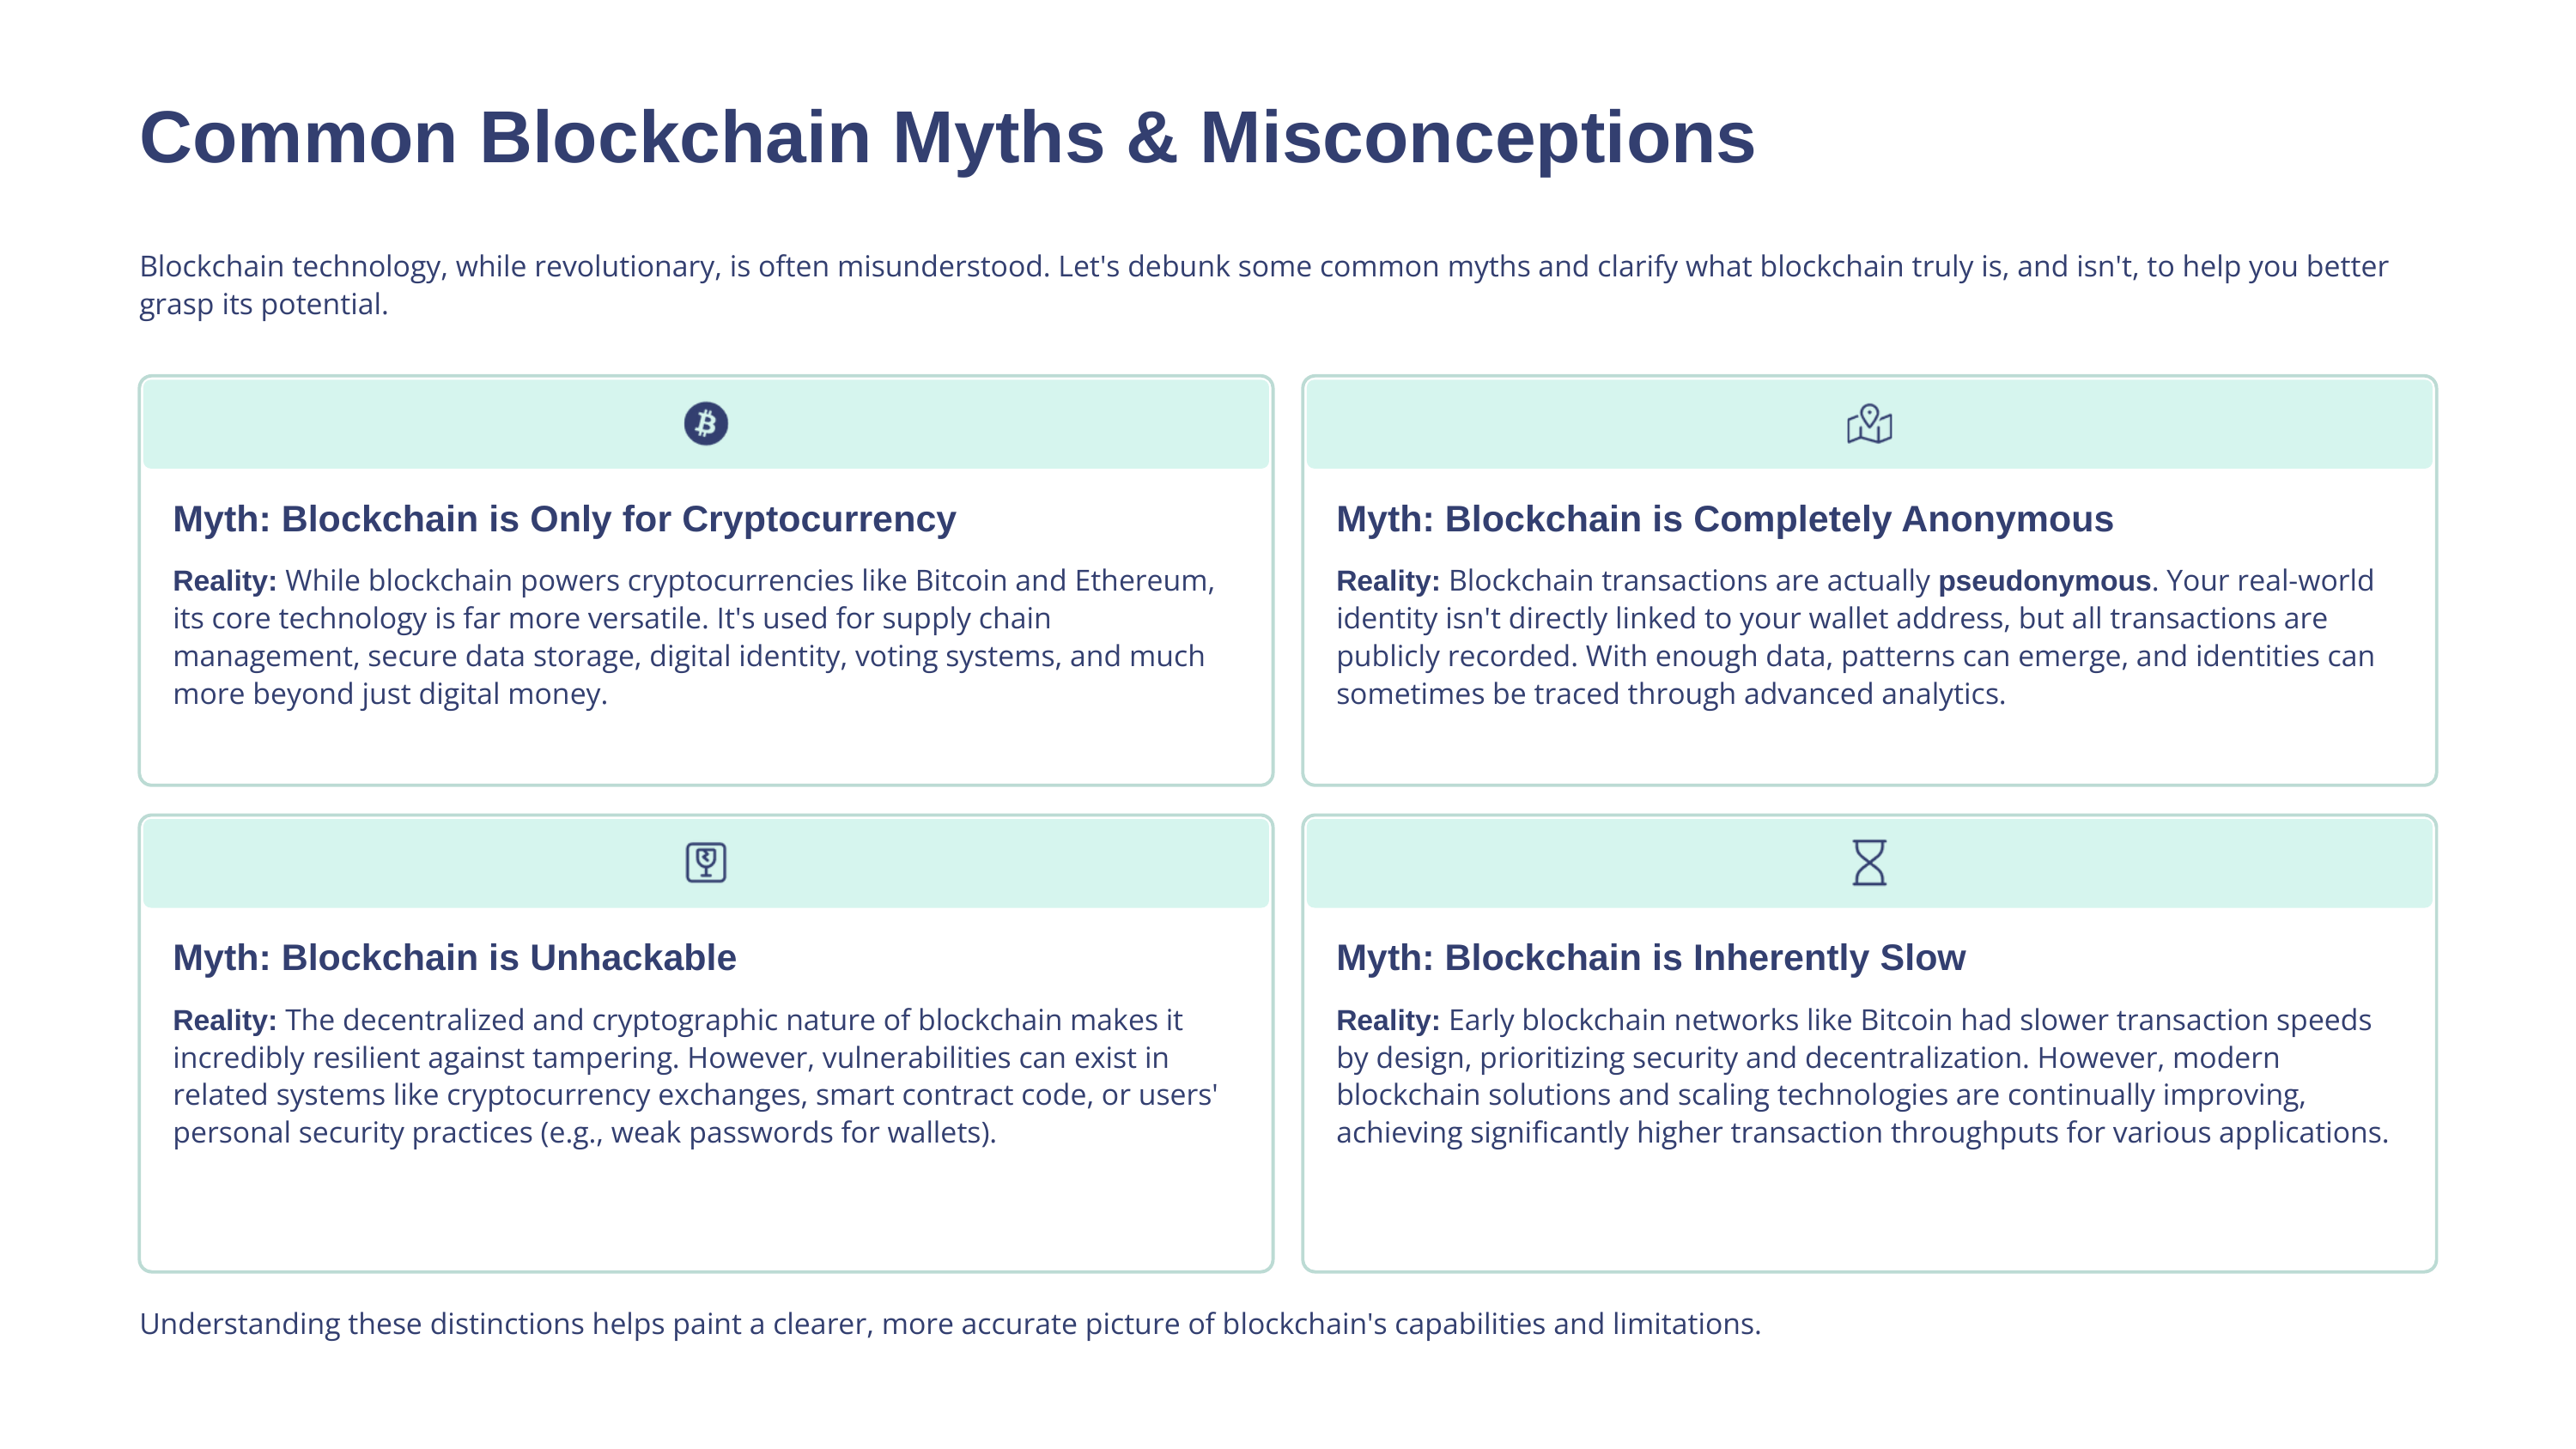

Common Blockchain Myths & Misconceptions
Blockchain technology, while revolutionary, is often misunderstood. Let's debunk some common myths and clarify what blockchain truly is, and isn't, to help you better grasp its potential.

Myth: Blockchain is Only for Cryptocurrency
Myth: Blockchain is Completely Anonymous
Reality: While blockchain powers cryptocurrencies like Bitcoin and Ethereum, its core technology is far more versatile. It's used for supply chain management, secure data storage, digital identity, voting systems, and much more beyond just digital money.
Reality: Blockchain transactions are actually pseudonymous. Your real-world identity isn't directly linked to your wallet address, but all transactions are publicly recorded. With enough data, patterns can emerge, and identities can sometimes be traced through advanced analytics.

Myth: Blockchain is Unhackable
Myth: Blockchain is Inherently Slow
Reality: The decentralized and cryptographic nature of blockchain makes it incredibly resilient against tampering. However, vulnerabilities can exist in related systems like cryptocurrency exchanges, smart contract code, or users' personal security practices (e.g., weak passwords for wallets).
Reality: Early blockchain networks like Bitcoin had slower transaction speeds by design, prioritizing security and decentralization. However, modern blockchain solutions and scaling technologies are continually improving, achieving significantly higher transaction throughputs for various applications.
Understanding these distinctions helps paint a clearer, more accurate picture of blockchain's capabilities and limitations.